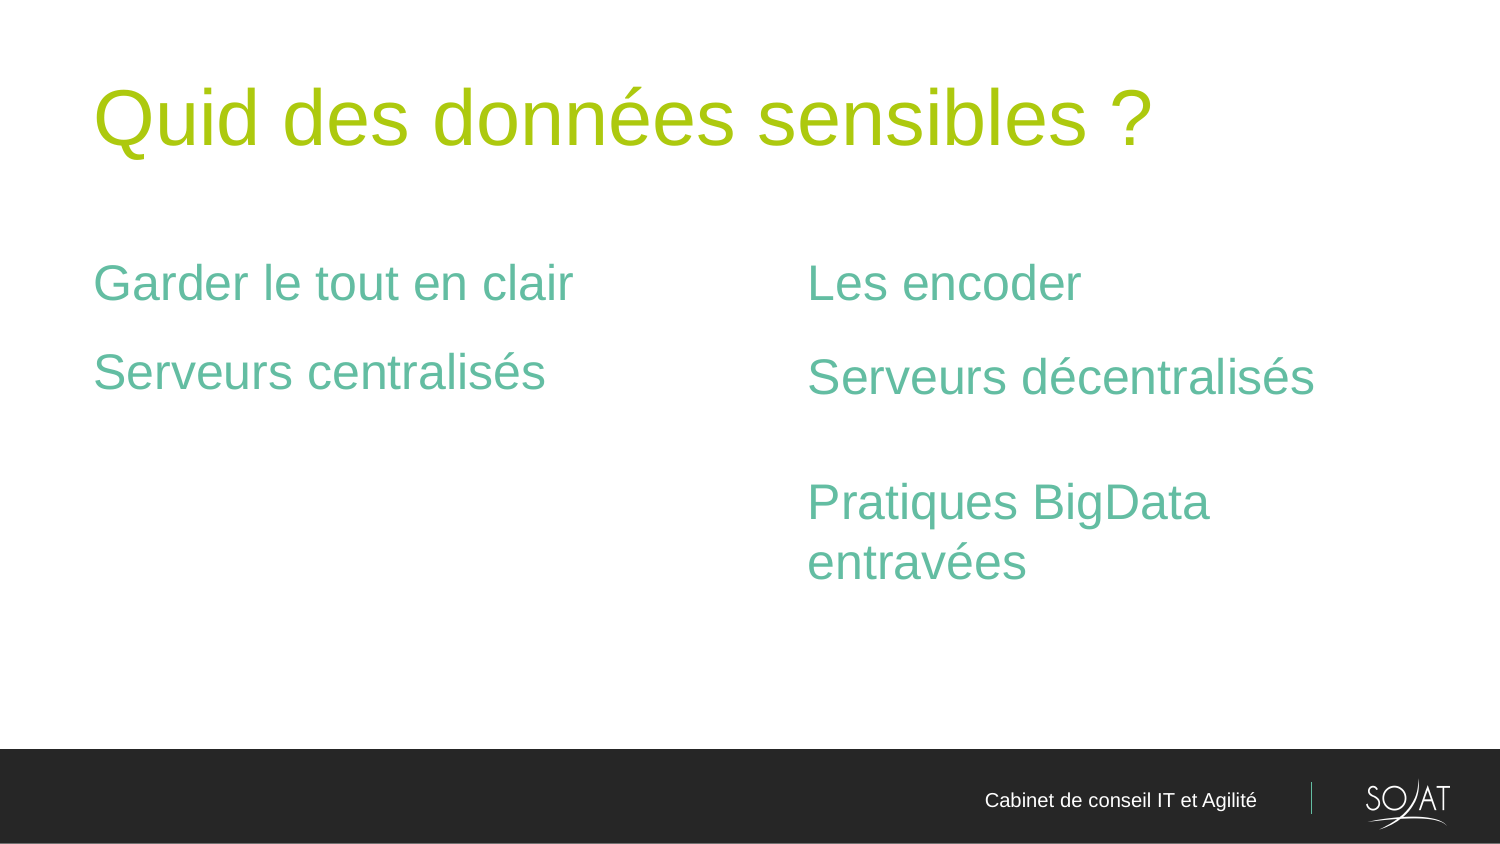

# Quid des données sensibles ?
Garder le tout en clair
Les encoder
Serveurs centralisés
Serveurs décentralisés
Pratiques BigData entravées